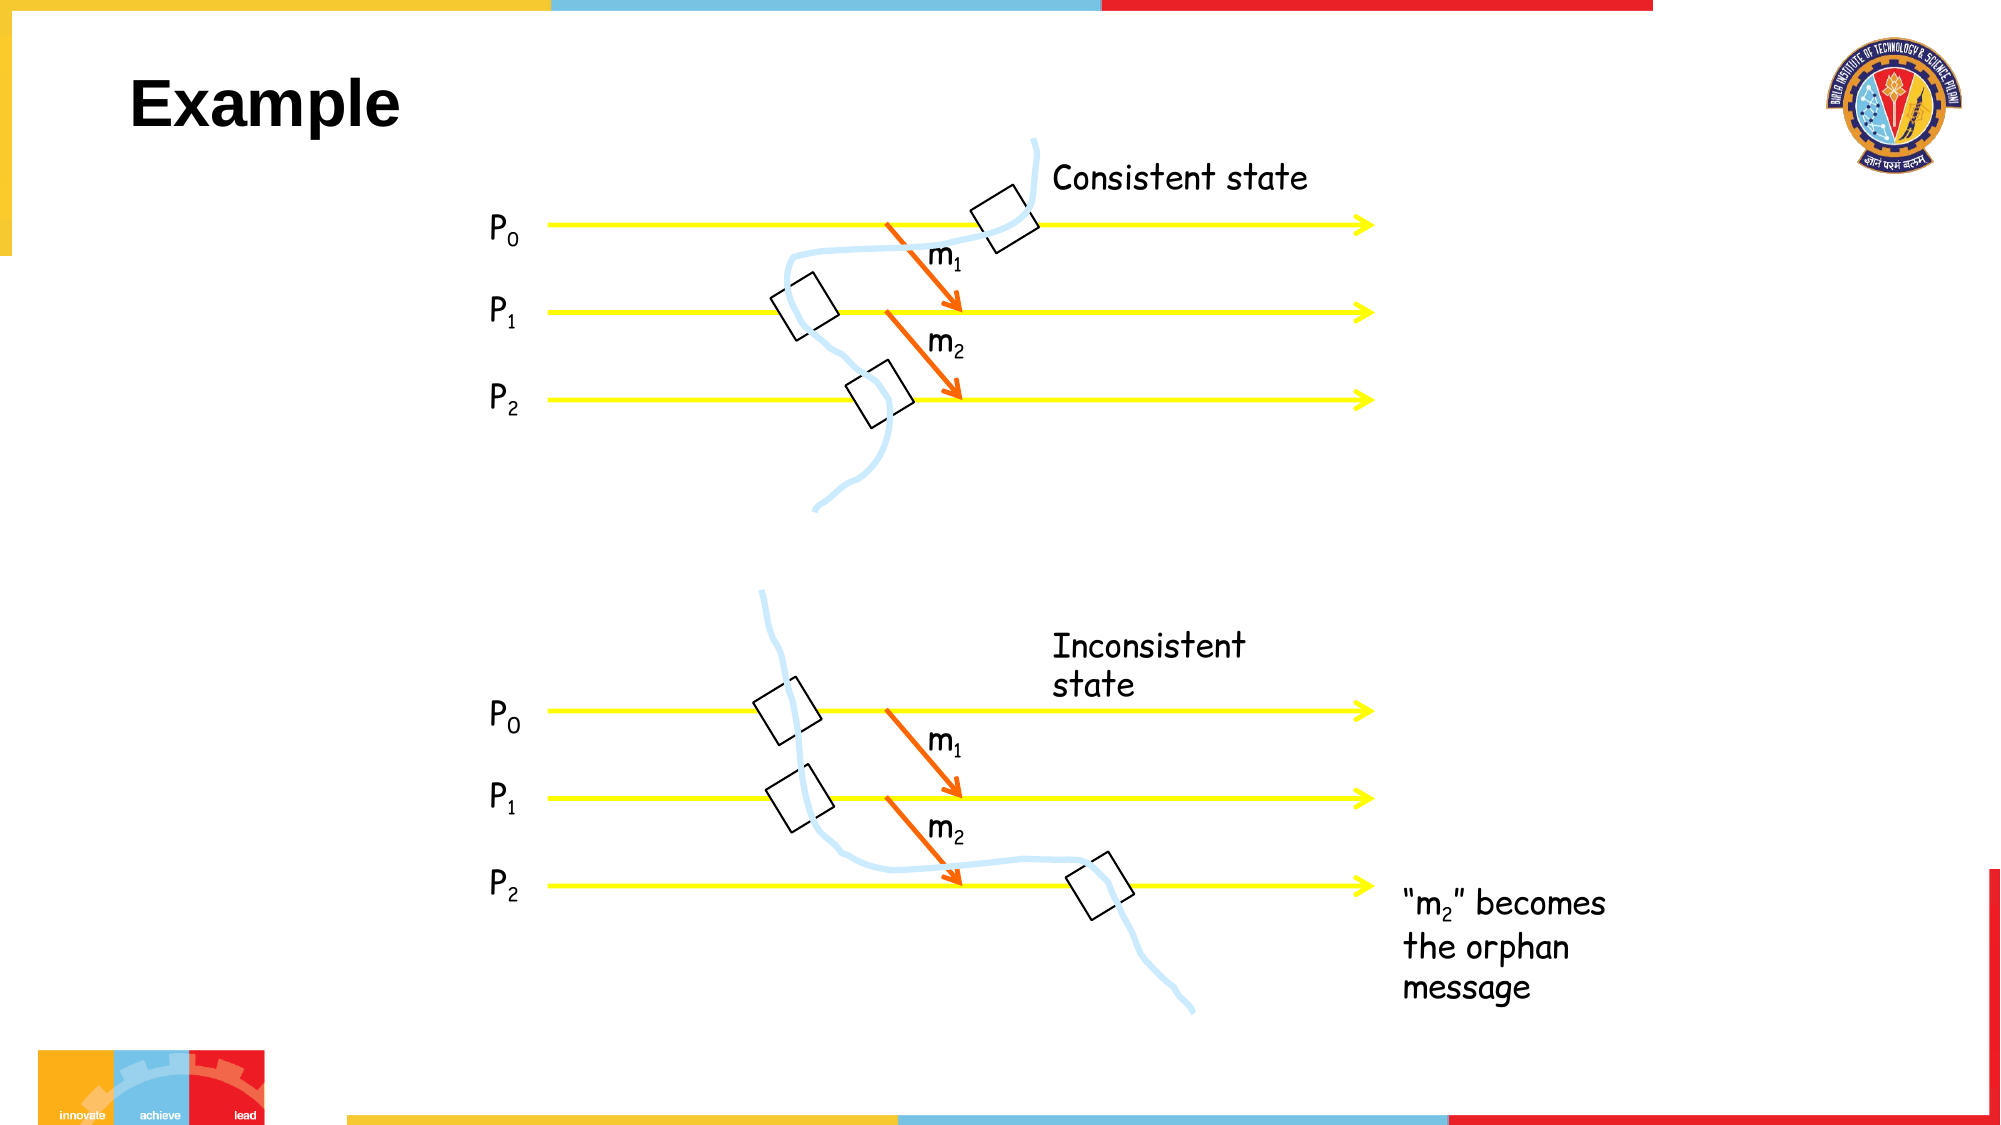

# Example

Consistent state
P0

m1
P1

P2
m2

Inconsistent state

P

0
m1

m2
P1
P2
“m2” becomes the orphan message